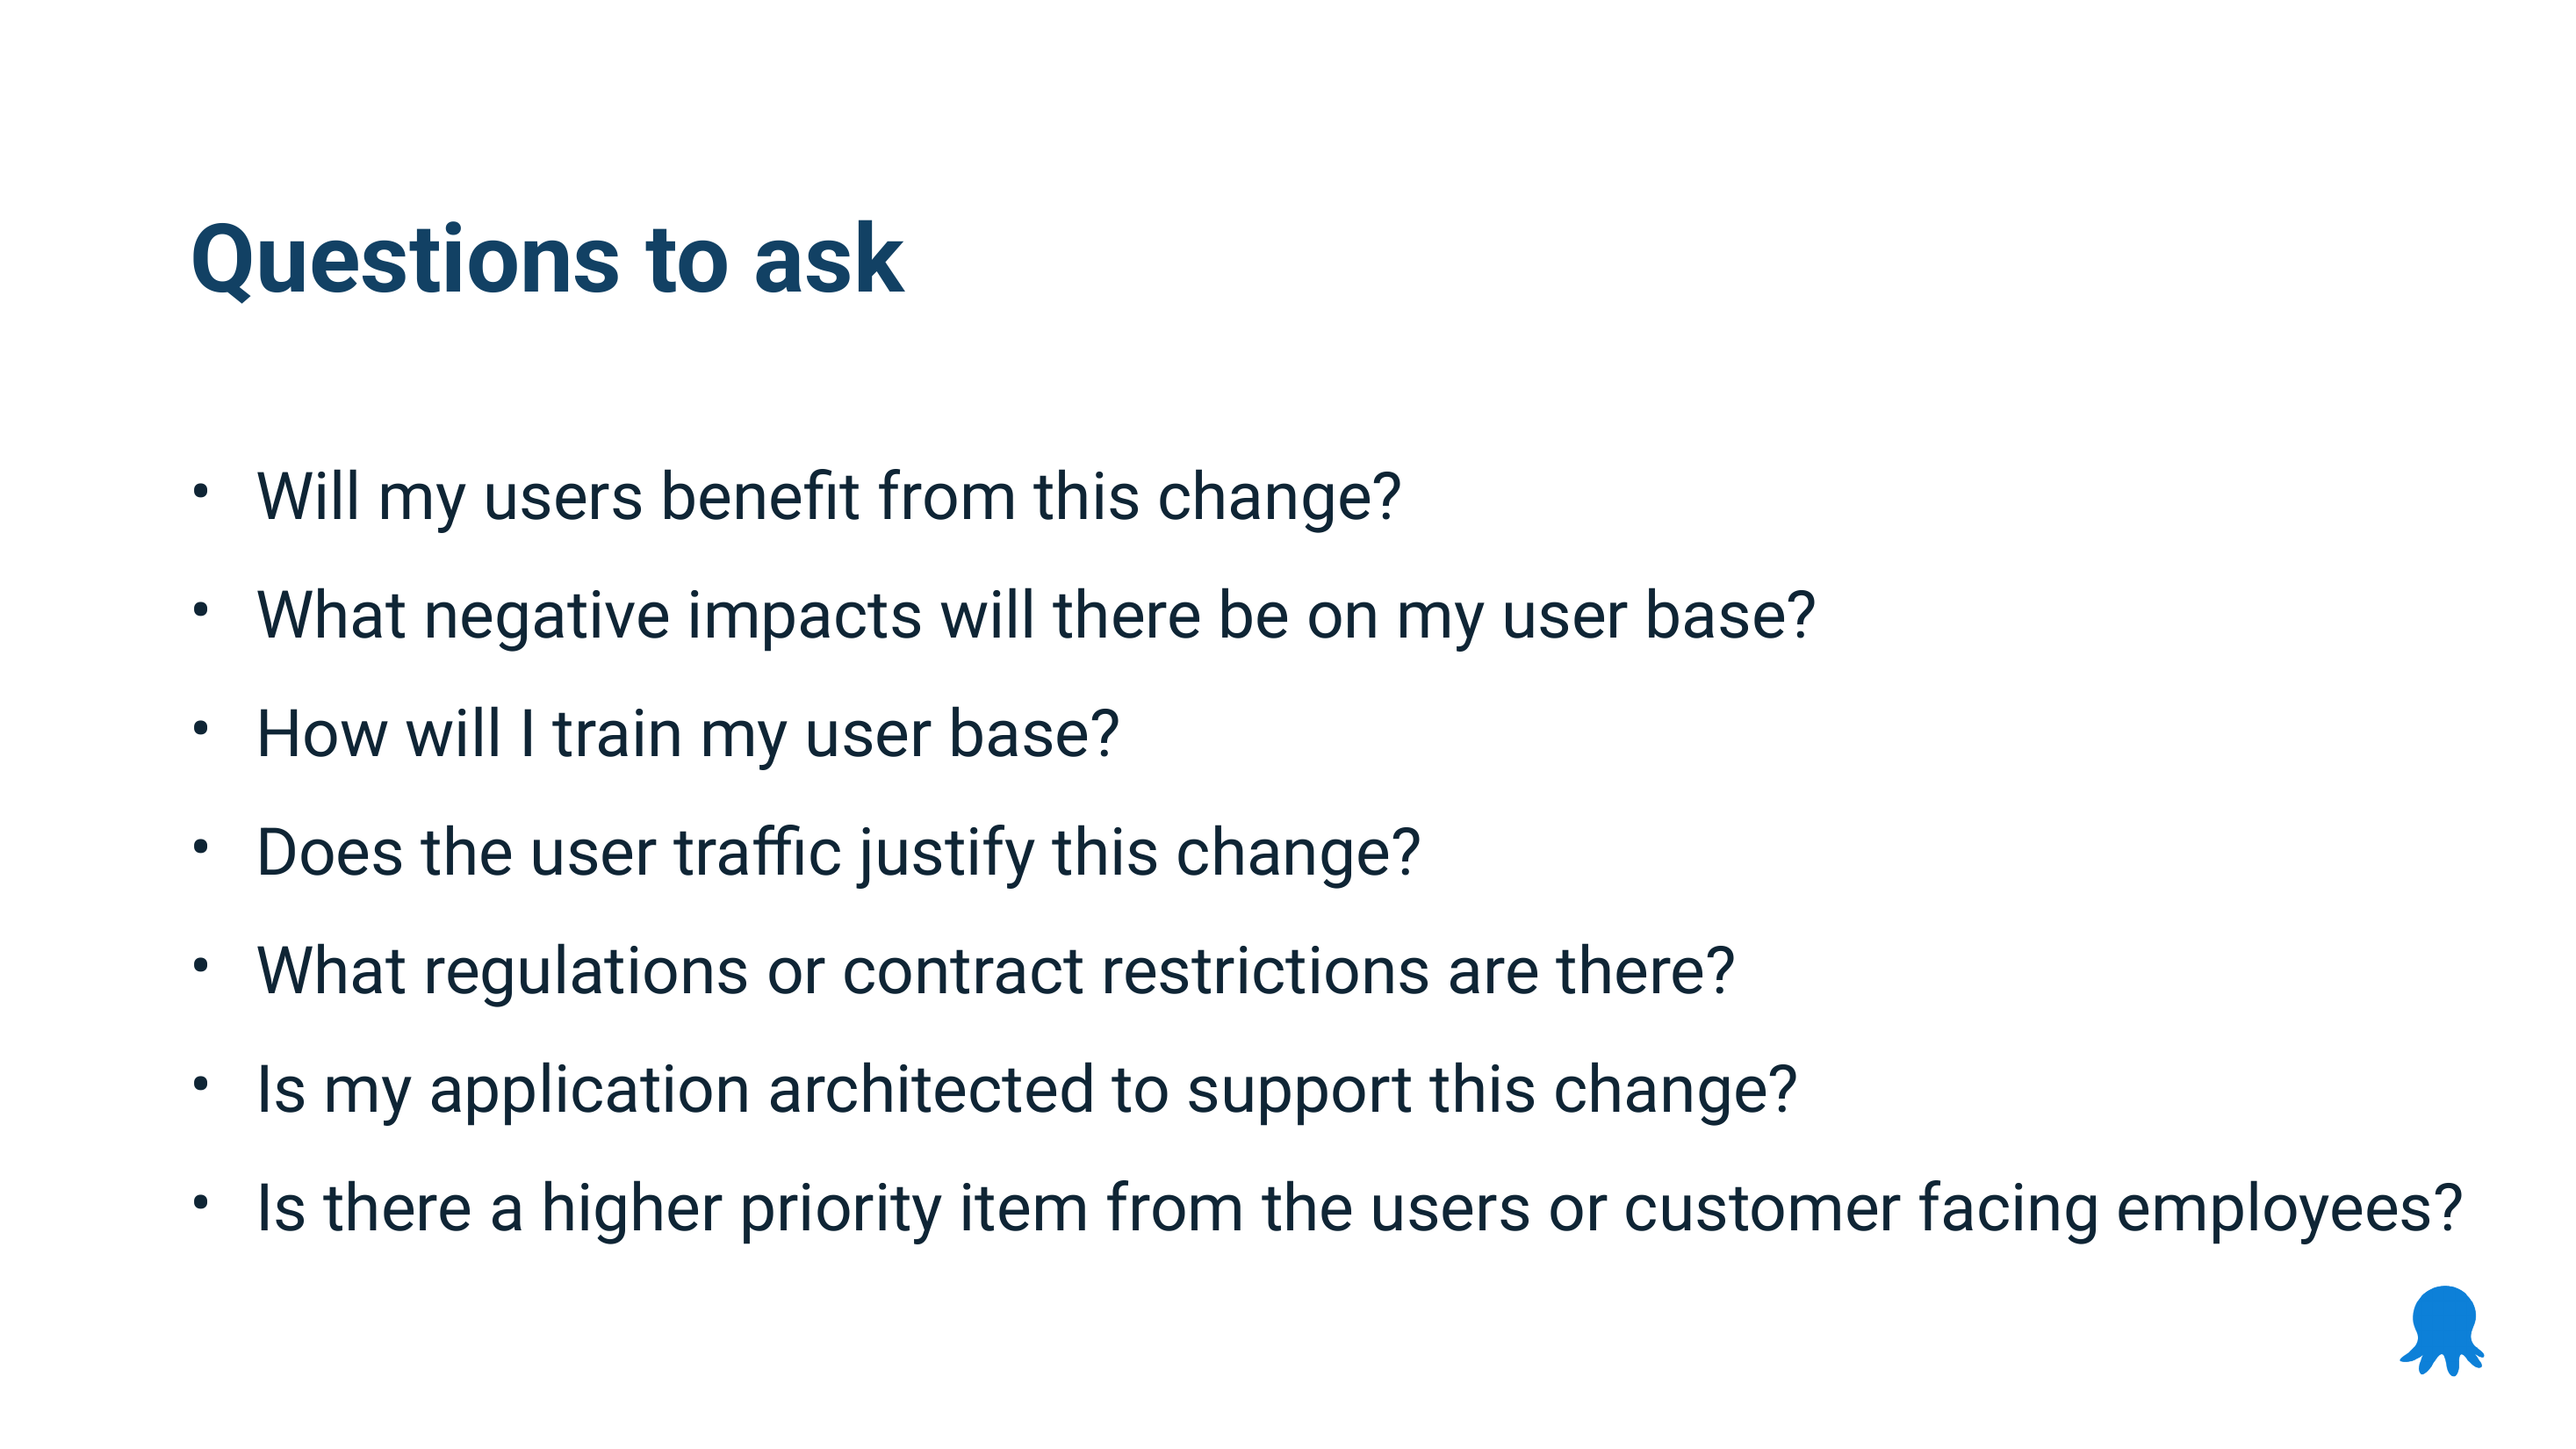

Questions to ask
Will my users benefit from this change?
What negative impacts will there be on my user base?
How will I train my user base?
Does the user traffic justify this change?
What regulations or contract restrictions are there?
Is my application architected to support this change?
Is there a higher priority item from the users or customer facing employees?